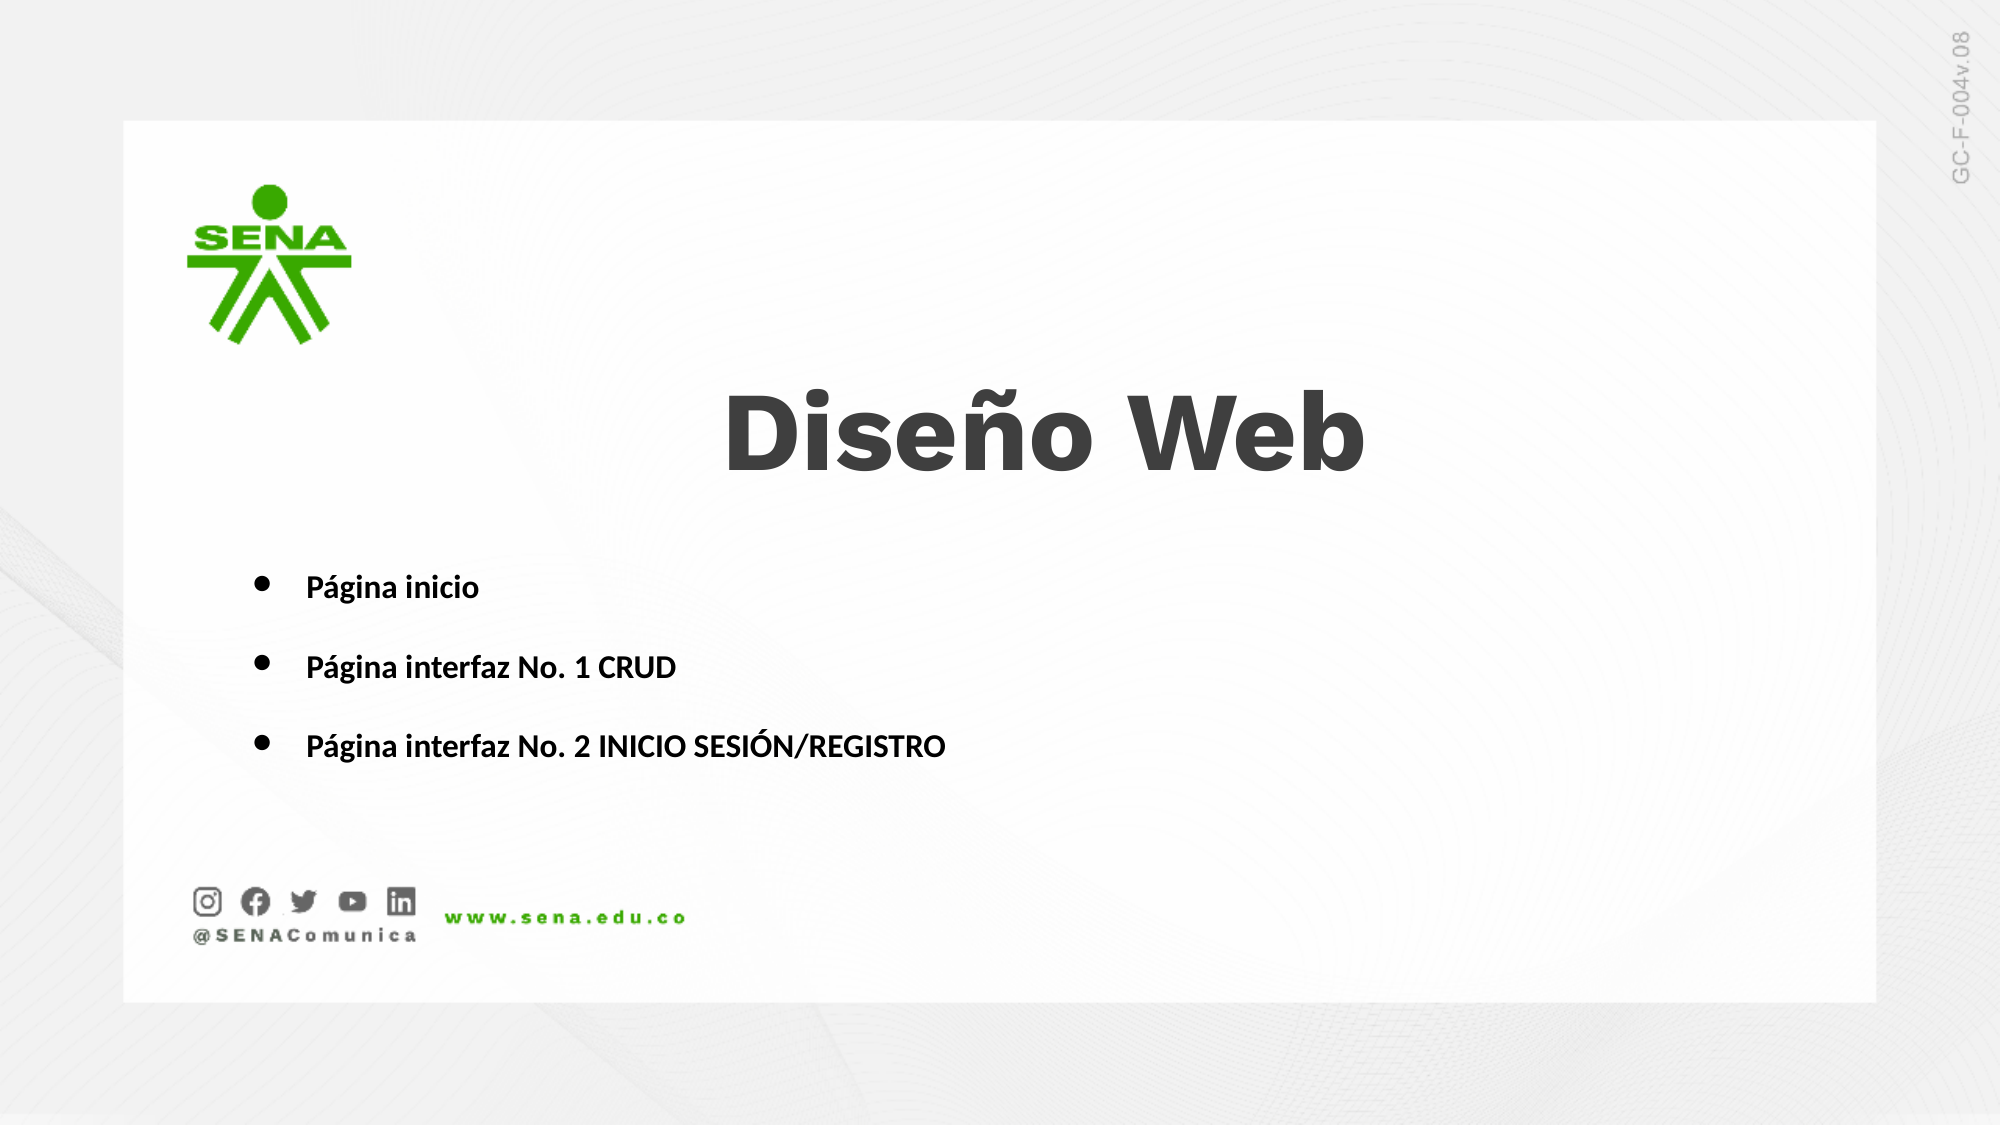

Diseño Web
Página inicio

Página interfaz No. 1 CRUD
Página interfaz No. 2 INICIO SESIÓN/REGISTRO